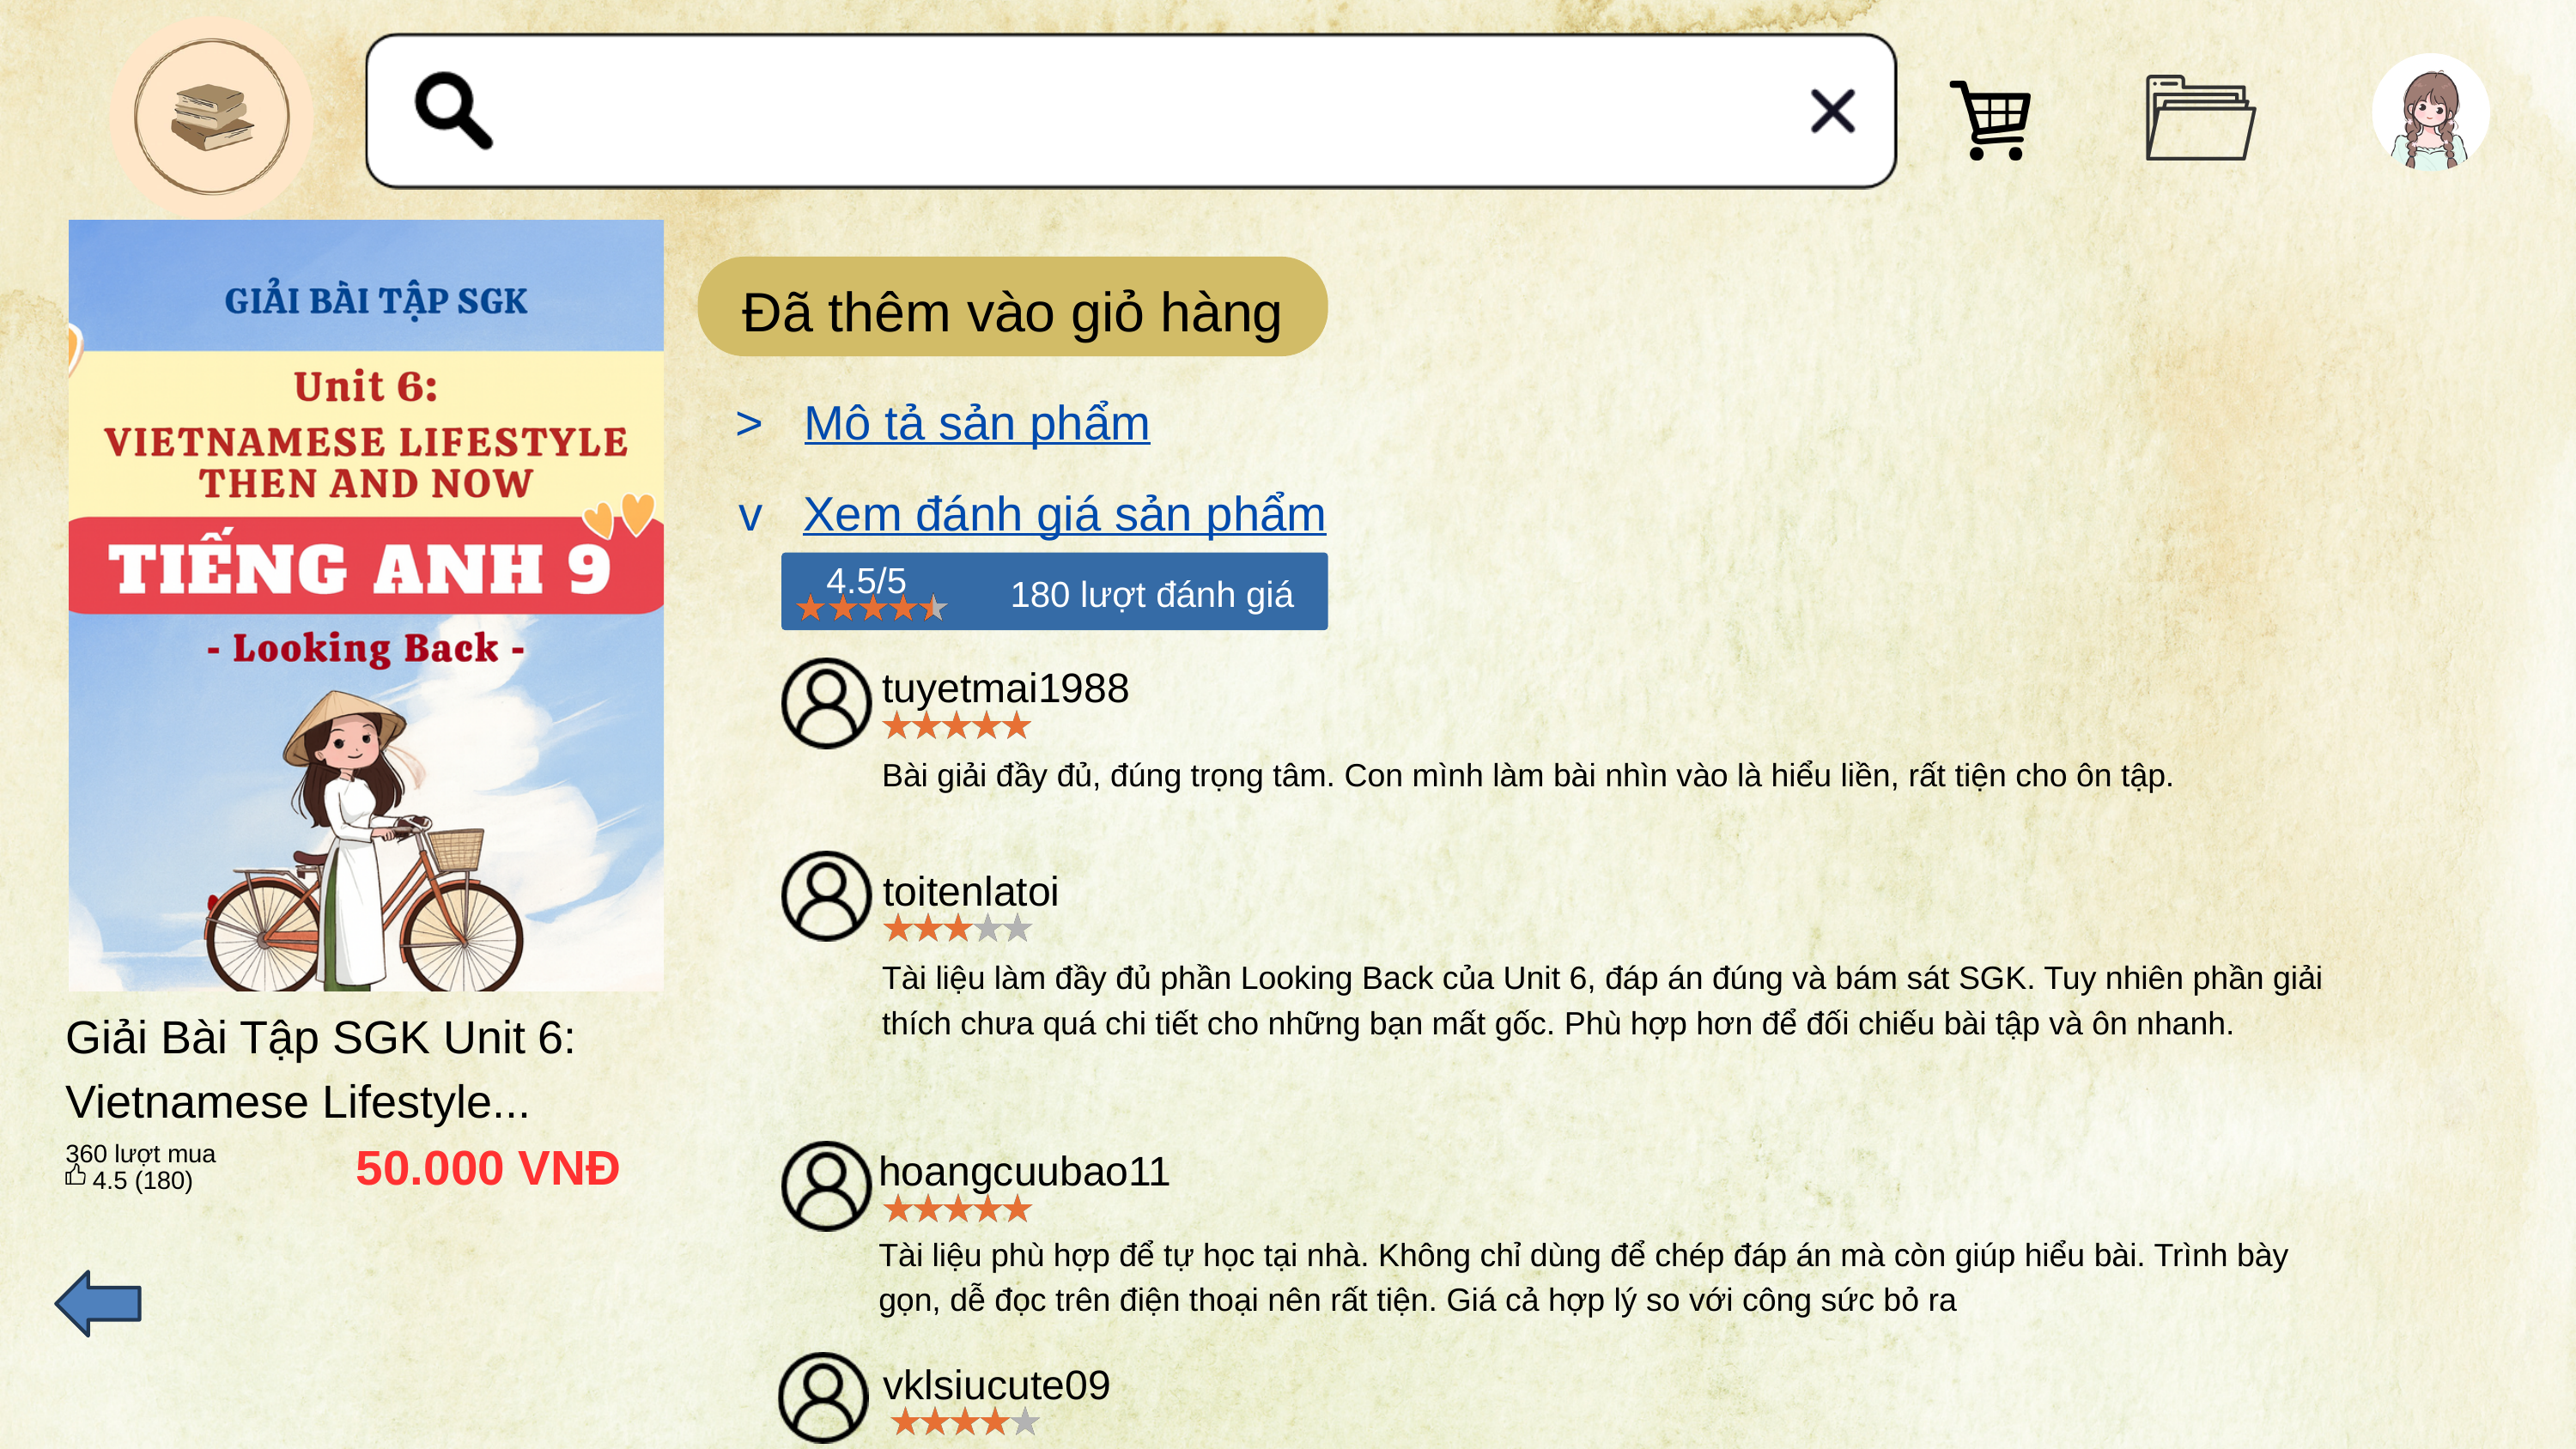

Giải Bài Tập SGK Unit 6: Vietnamese Lifestyle...
50.000 VNĐ
360 lượt mua
4.5 (180)

Đã thêm vào giỏ hàng
>   Mô tả sản phẩm
v   Xem đánh giá sản phẩm

4.5/5
180 lượt đánh giá

tuyetmai1988

Bài giải đầy đủ, đúng trọng tâm. Con mình làm bài nhìn vào là hiểu liền, rất tiện cho ôn tập.

toitenlatoi

Tài liệu làm đầy đủ phần Looking Back của Unit 6, đáp án đúng và bám sát SGK. Tuy nhiên phần giải thích chưa quá chi tiết cho những bạn mất gốc. Phù hợp hơn để đối chiếu bài tập và ôn nhanh.

hoangcuubao11

Tài liệu phù hợp để tự học tại nhà. Không chỉ dùng để chép đáp án mà còn giúp hiểu bài. Trình bày gọn, dễ đọc trên điện thoại nên rất tiện. Giá cả hợp lý so với công sức bỏ ra

vklsiucute09